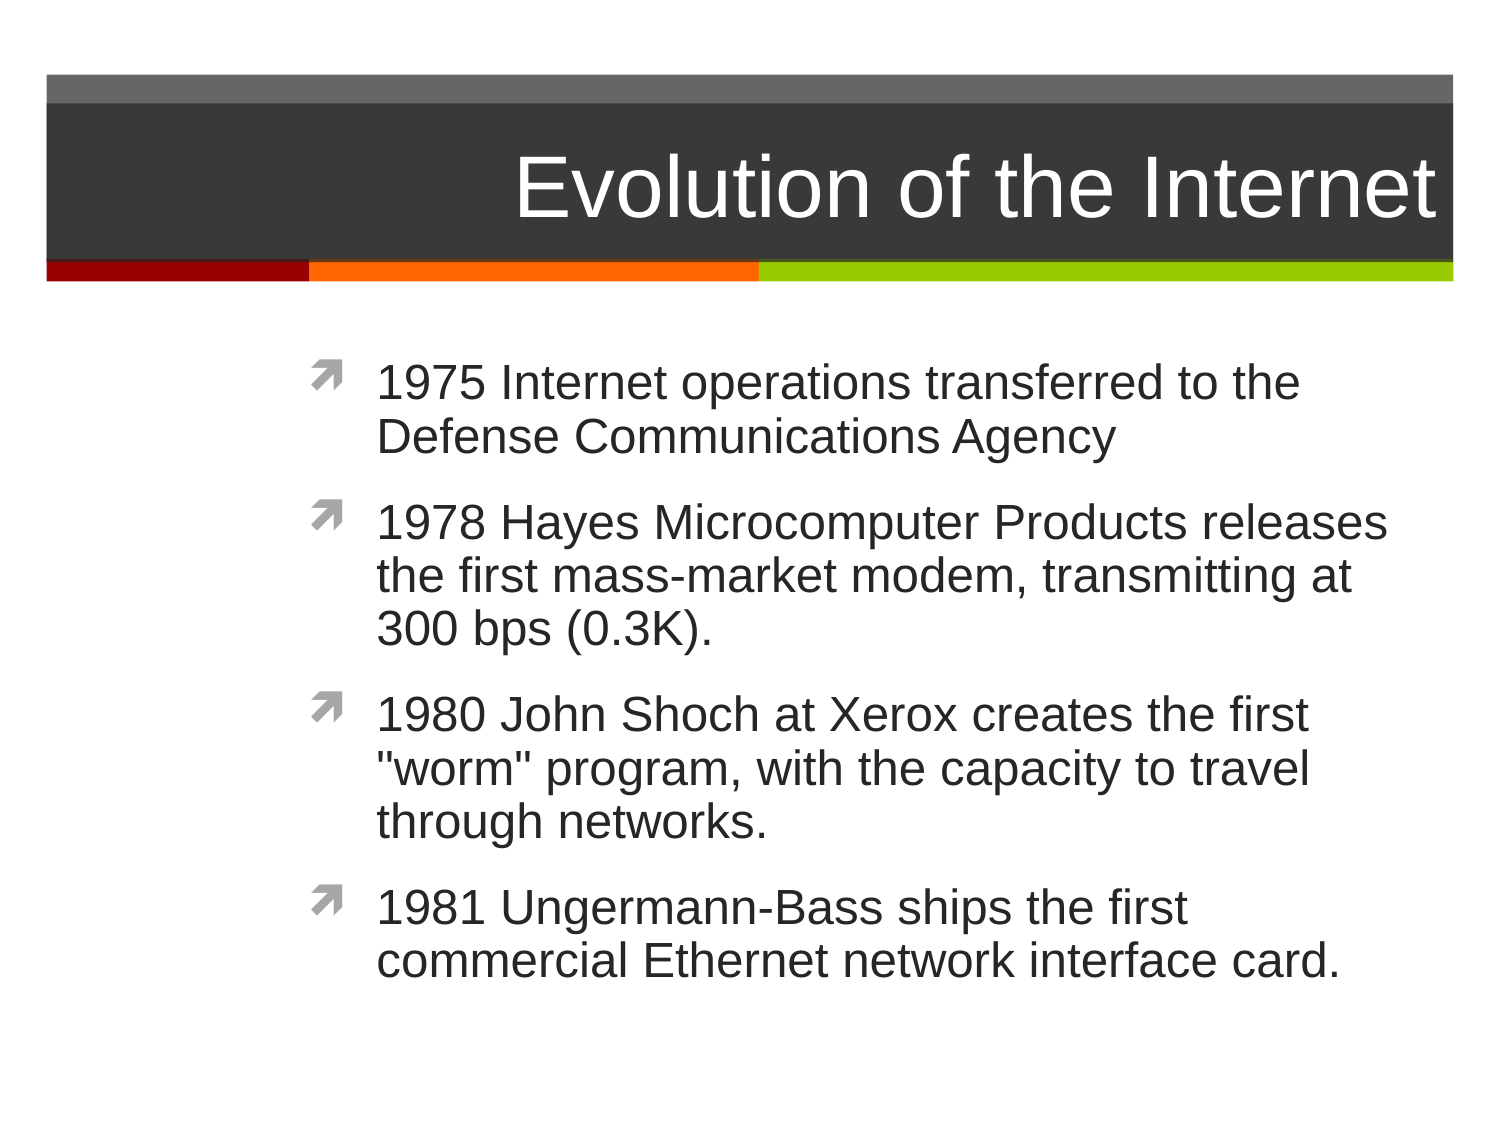

# Evolution of the Internet
1975 Internet operations transferred to the Defense Communications Agency
1978 Hayes Microcomputer Products releases the first mass-market modem, transmitting at 300 bps (0.3K).
1980 John Shoch at Xerox creates the first "worm" program, with the capacity to travel through networks.
1981 Ungermann-Bass ships the first commercial Ethernet network interface card.